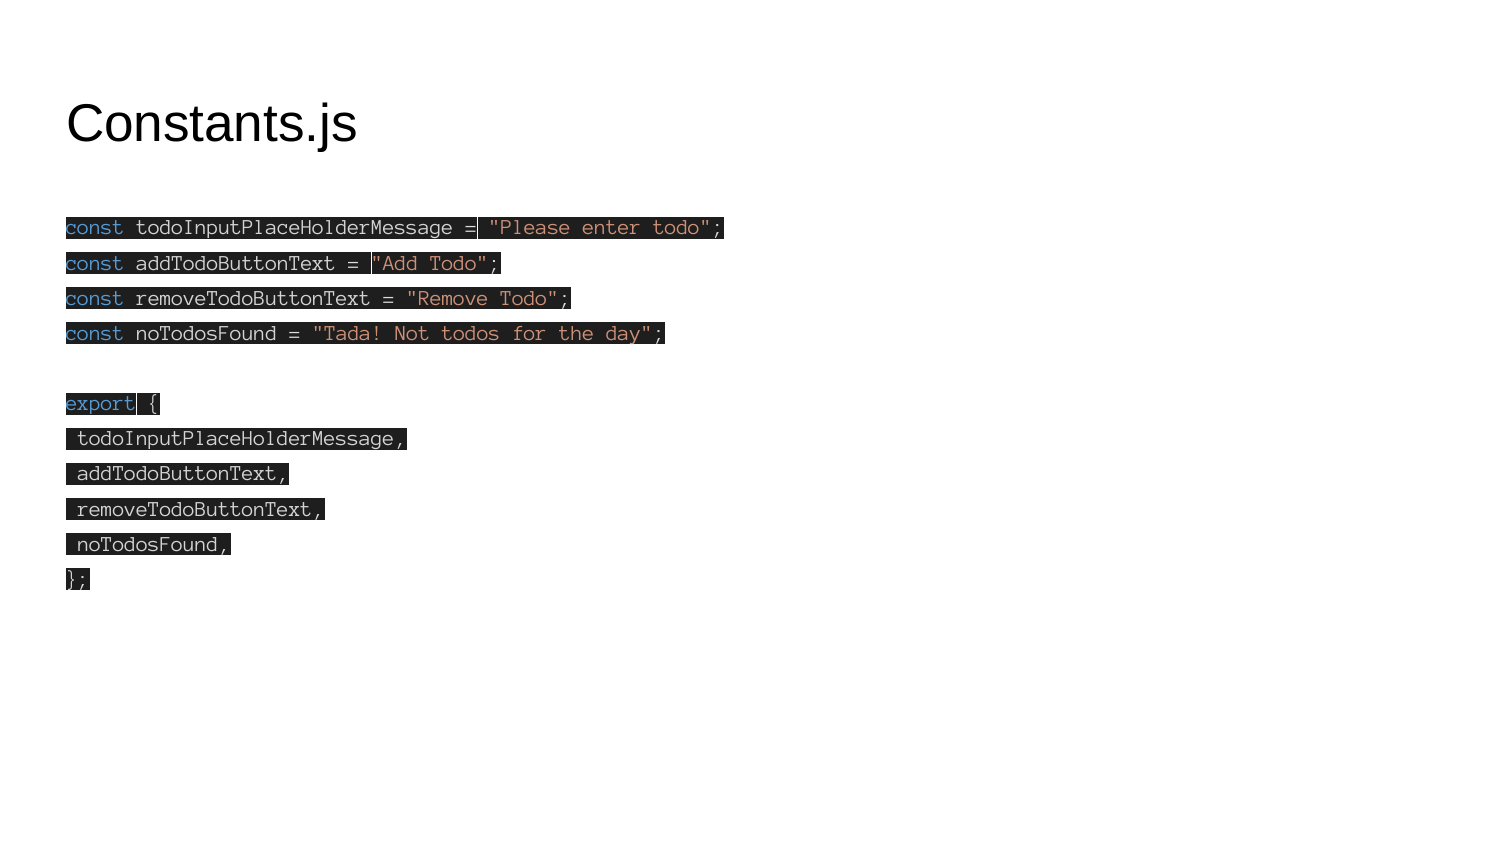

# Constants.js
const todoInputPlaceHolderMessage = "Please enter todo";
const addTodoButtonText = "Add Todo";
const removeTodoButtonText = "Remove Todo";
const noTodosFound = "Tada! Not todos for the day";

export {
 todoInputPlaceHolderMessage,
 addTodoButtonText,
 removeTodoButtonText,
 noTodosFound,
};